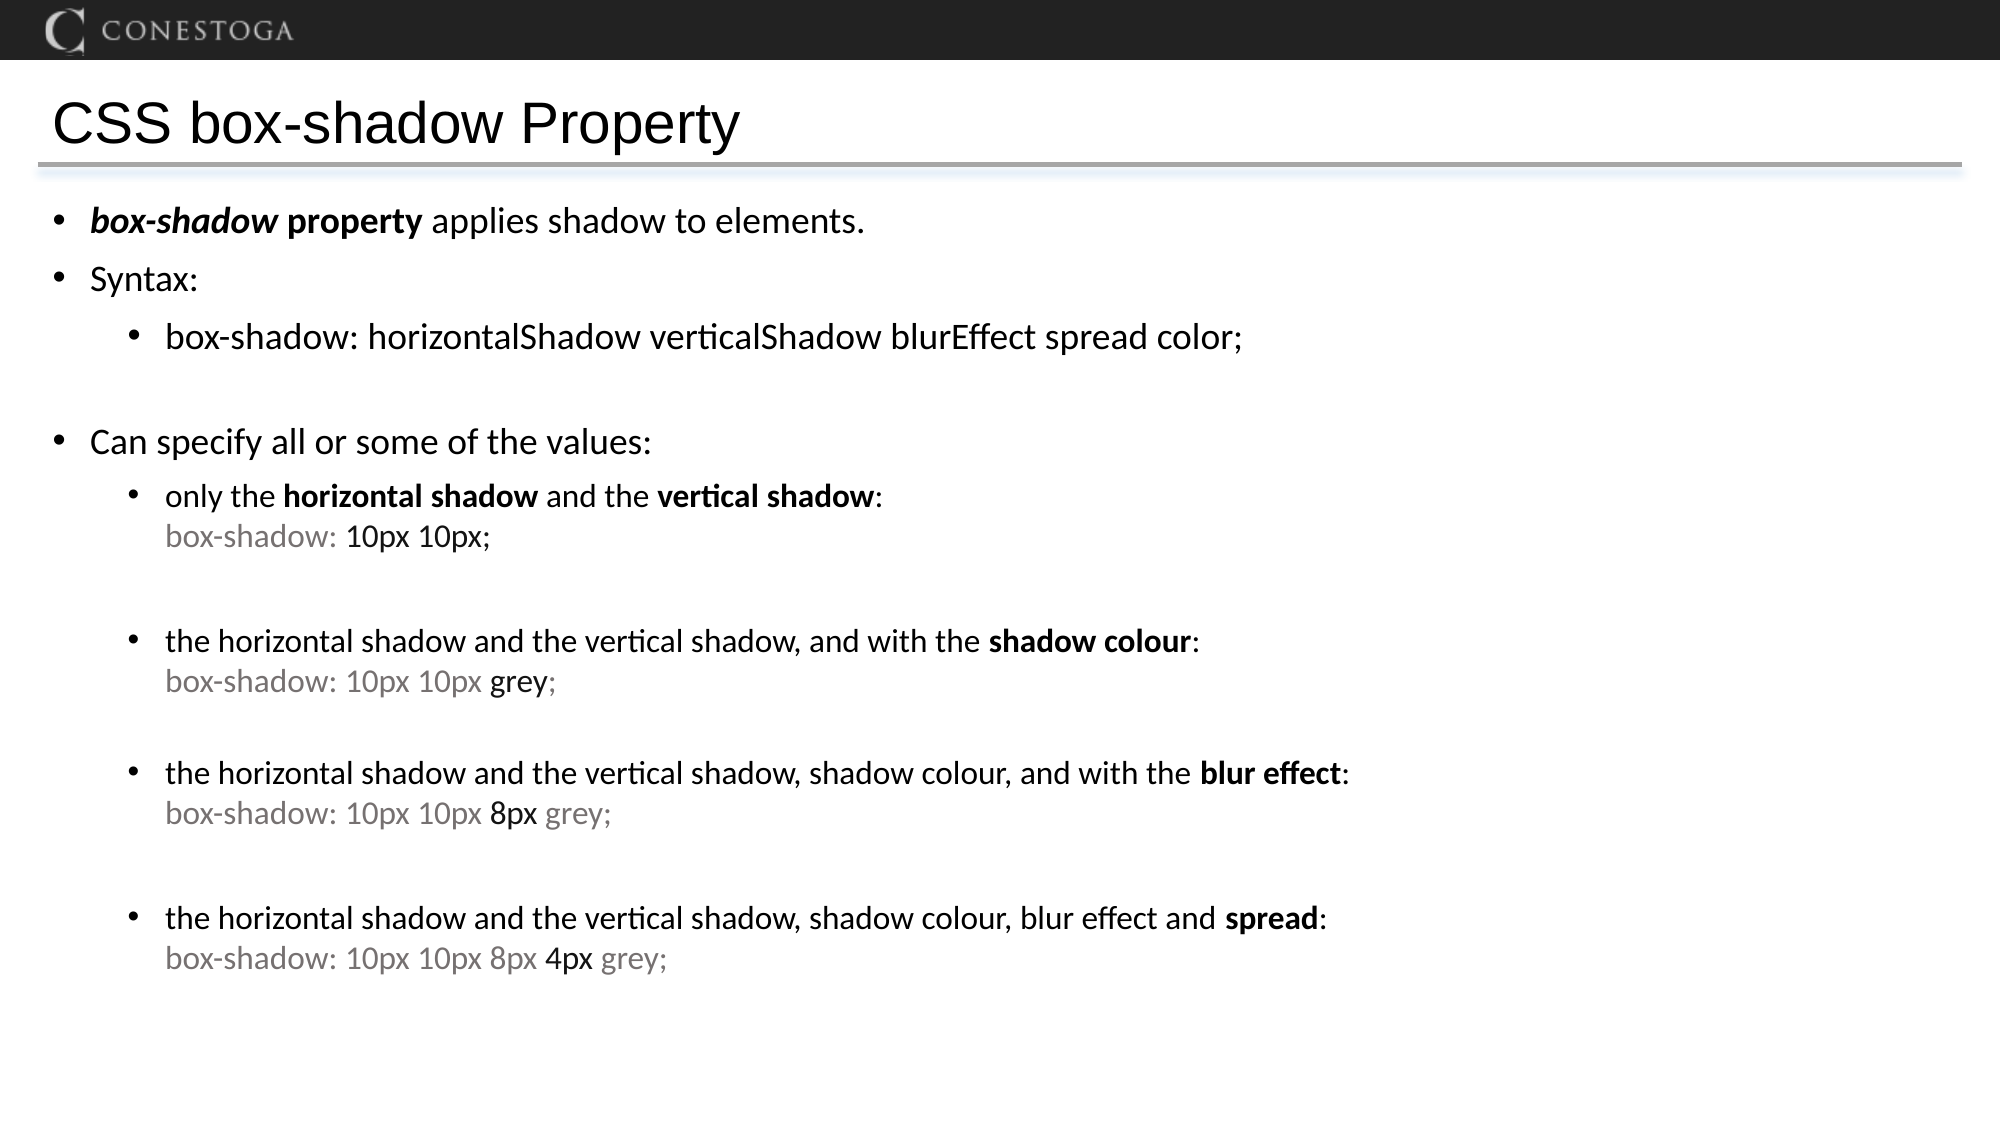

# CSS box-shadow Property
box-shadow property applies shadow to elements.
Syntax:
box-shadow: horizontalShadow verticalShadow blurEffect spread color;

Can specify all or some of the values:
only the horizontal shadow and the vertical shadow:
box-shadow: 10px 10px;

the horizontal shadow and the vertical shadow, and with the shadow colour:
box-shadow: 10px 10px grey;
the horizontal shadow and the vertical shadow, shadow colour, and with the blur effect:
box-shadow: 10px 10px 8px grey;

the horizontal shadow and the vertical shadow, shadow colour, blur effect and spread:
box-shadow: 10px 10px 8px 4px grey;